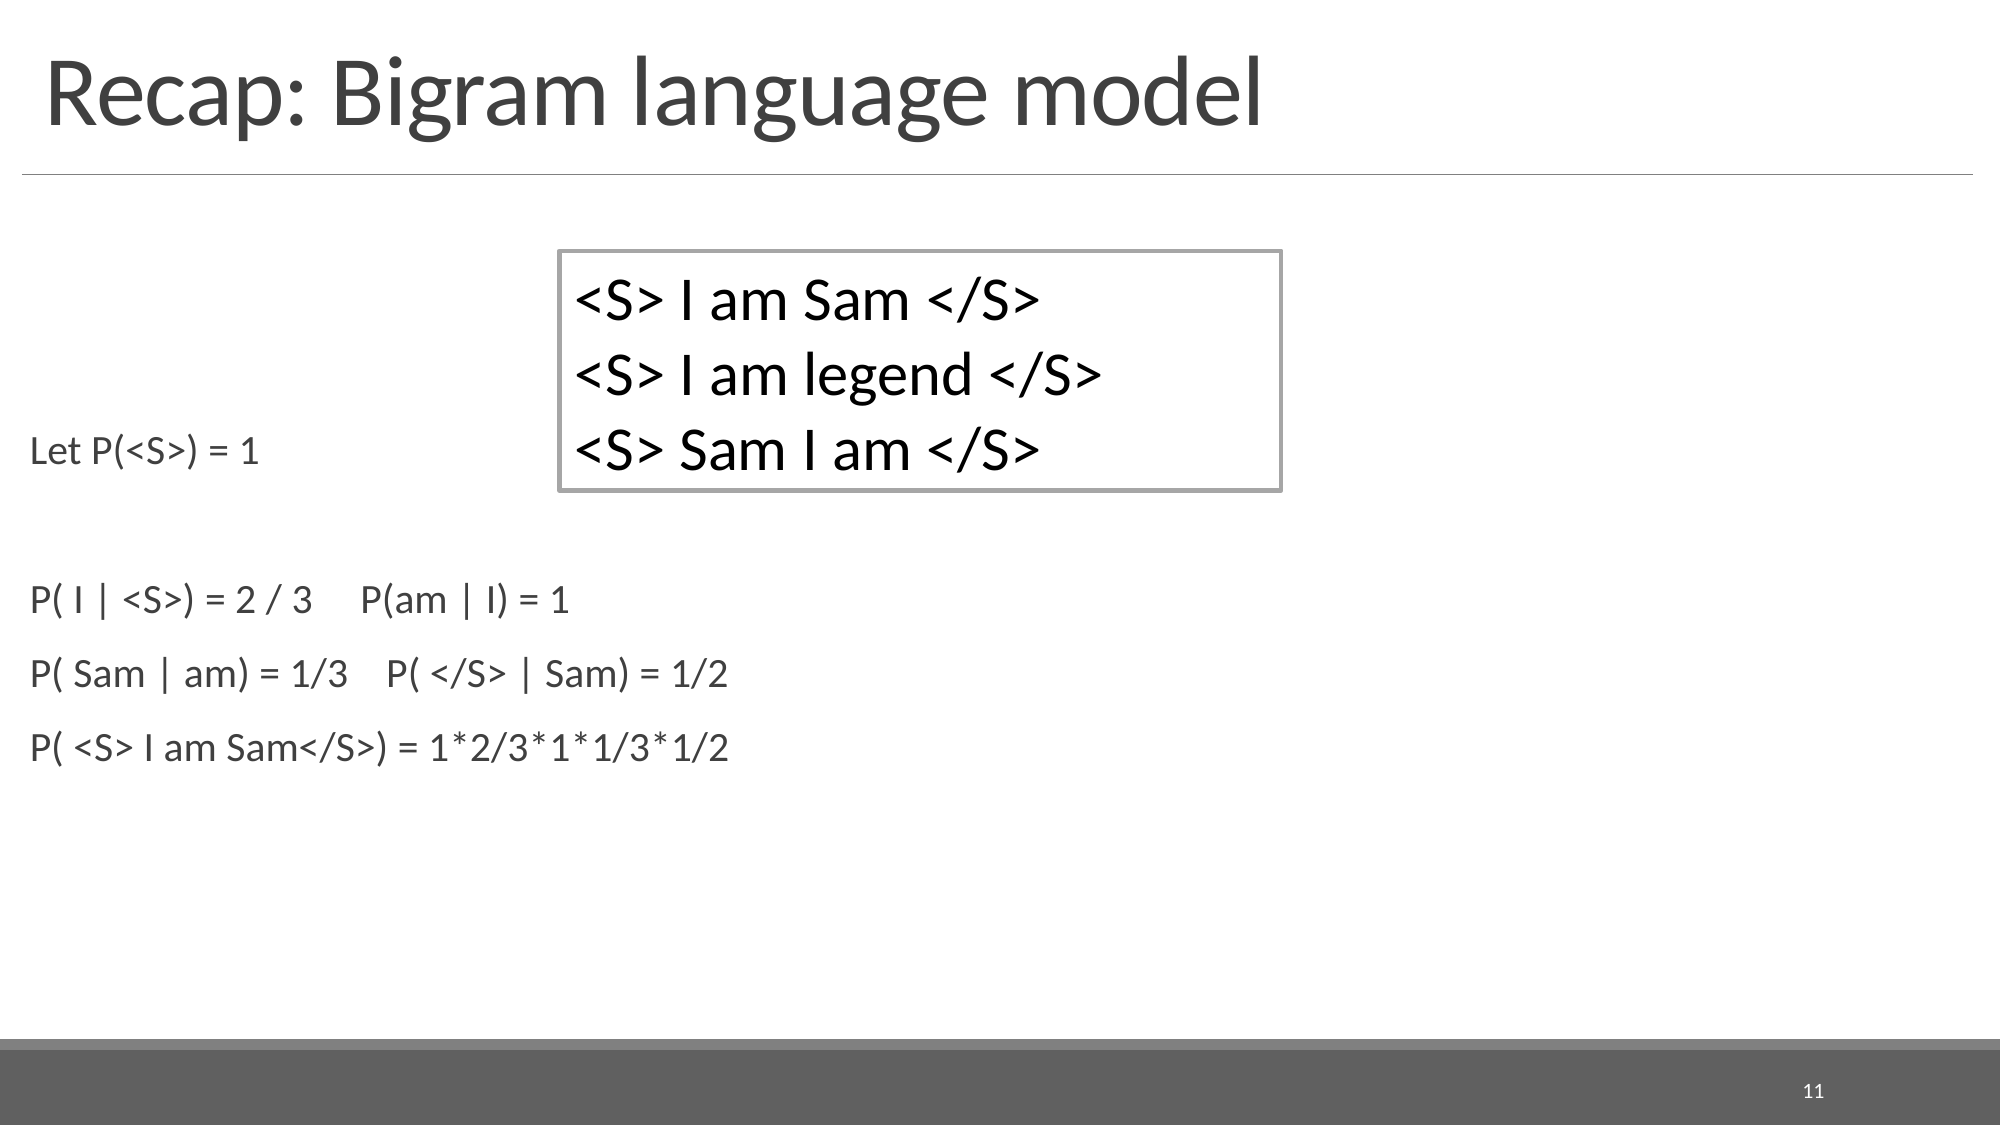

# Recap: Bigram language model

Let P(<S>) = 1

P( I | <S>) = 2 / 3     P(am | I) = 1
P( Sam | am) = 1/3    P( </S> | Sam) = 1/2
P( <S> I am Sam</S>) = 1*2/3*1*1/3*1/2

<S> I am Sam </S>
<S> I am legend </S>
<S> Sam I am </S>
11